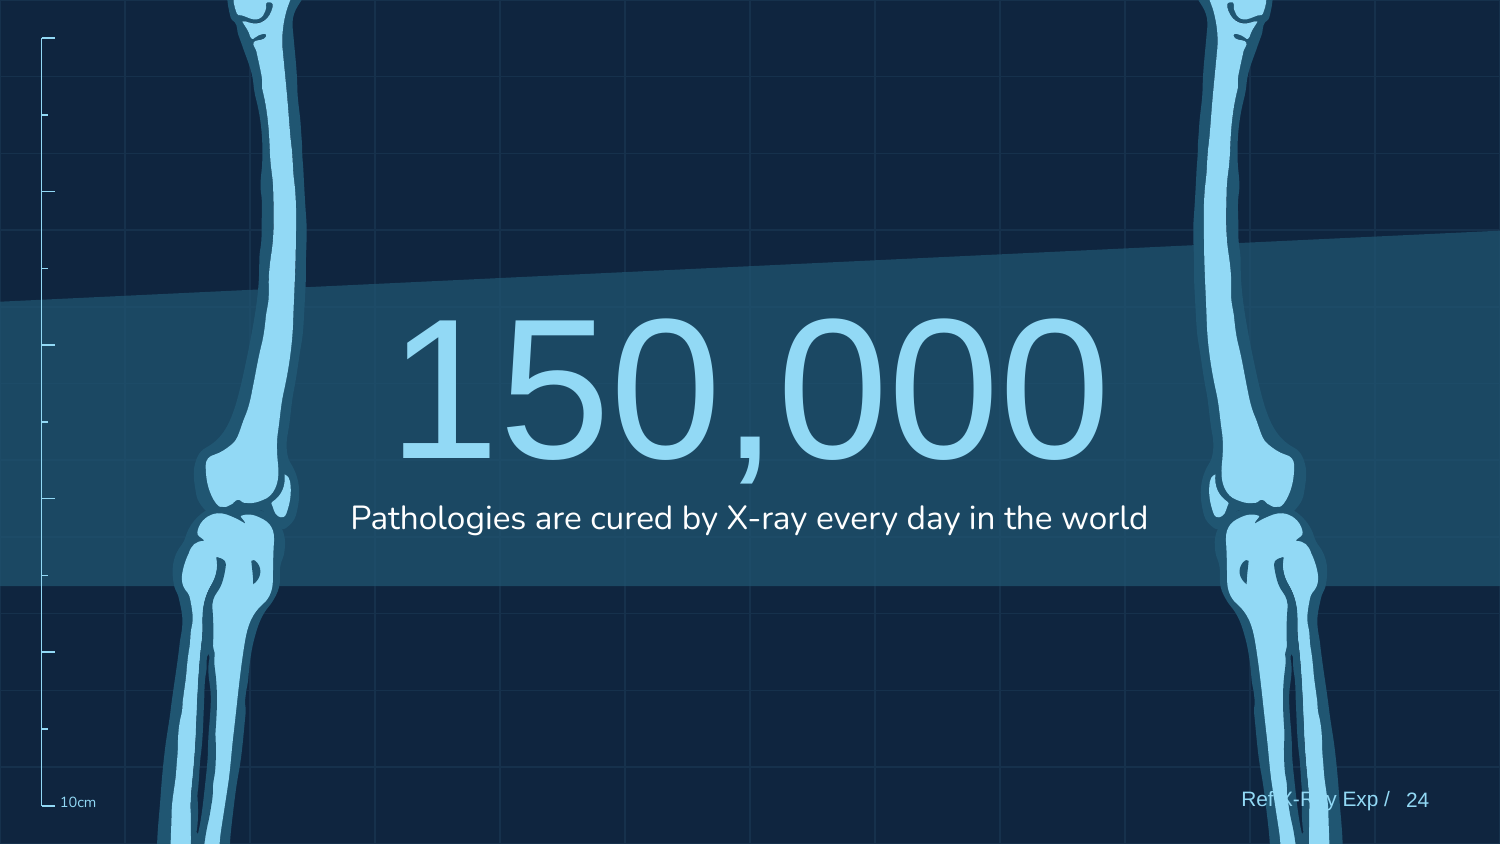

# 150,000
Pathologies are cured by X-ray every day in the world
Ref X-Ray Exp /
24